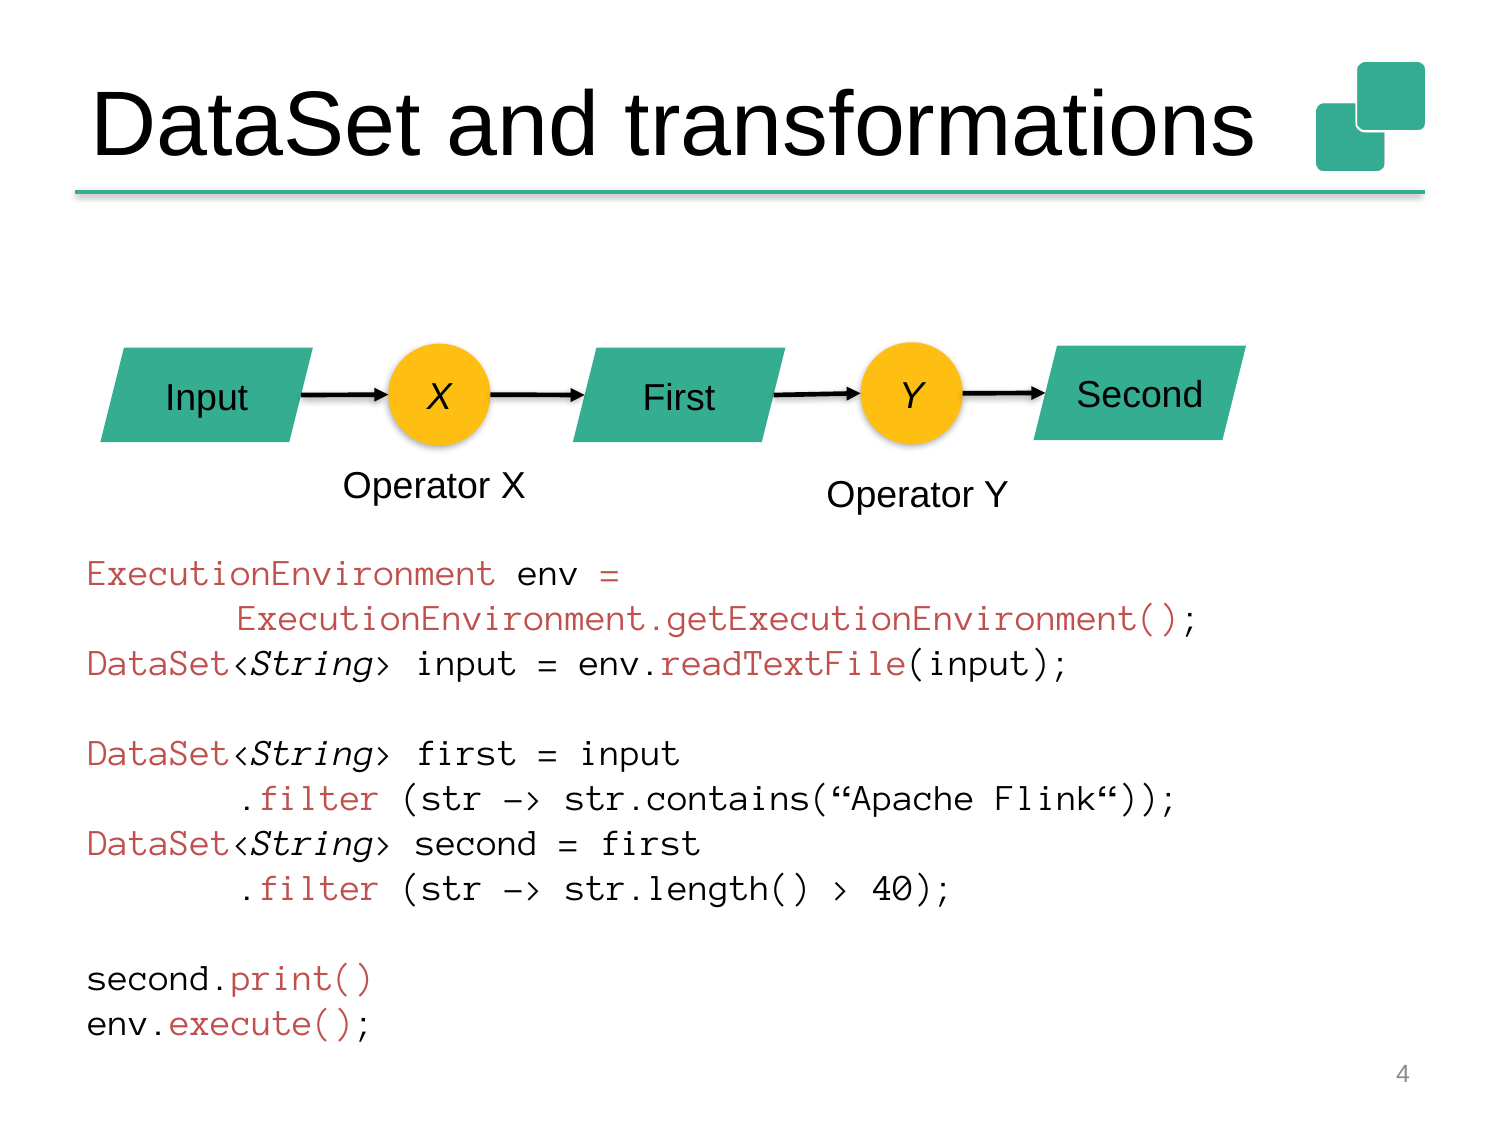

# DataSet and transformations
Y
X
Second
Input
First
Operator X
Operator Y
ExecutionEnvironment env =
	ExecutionEnvironment.getExecutionEnvironment();
DataSet<String> input = env.readTextFile(input);

DataSet<String> first = input
	.filter (str -> str.contains(“Apache Flink“));
DataSet<String> second = first
	.filter (str -> str.length() > 40);

second.print()
env.execute();

4